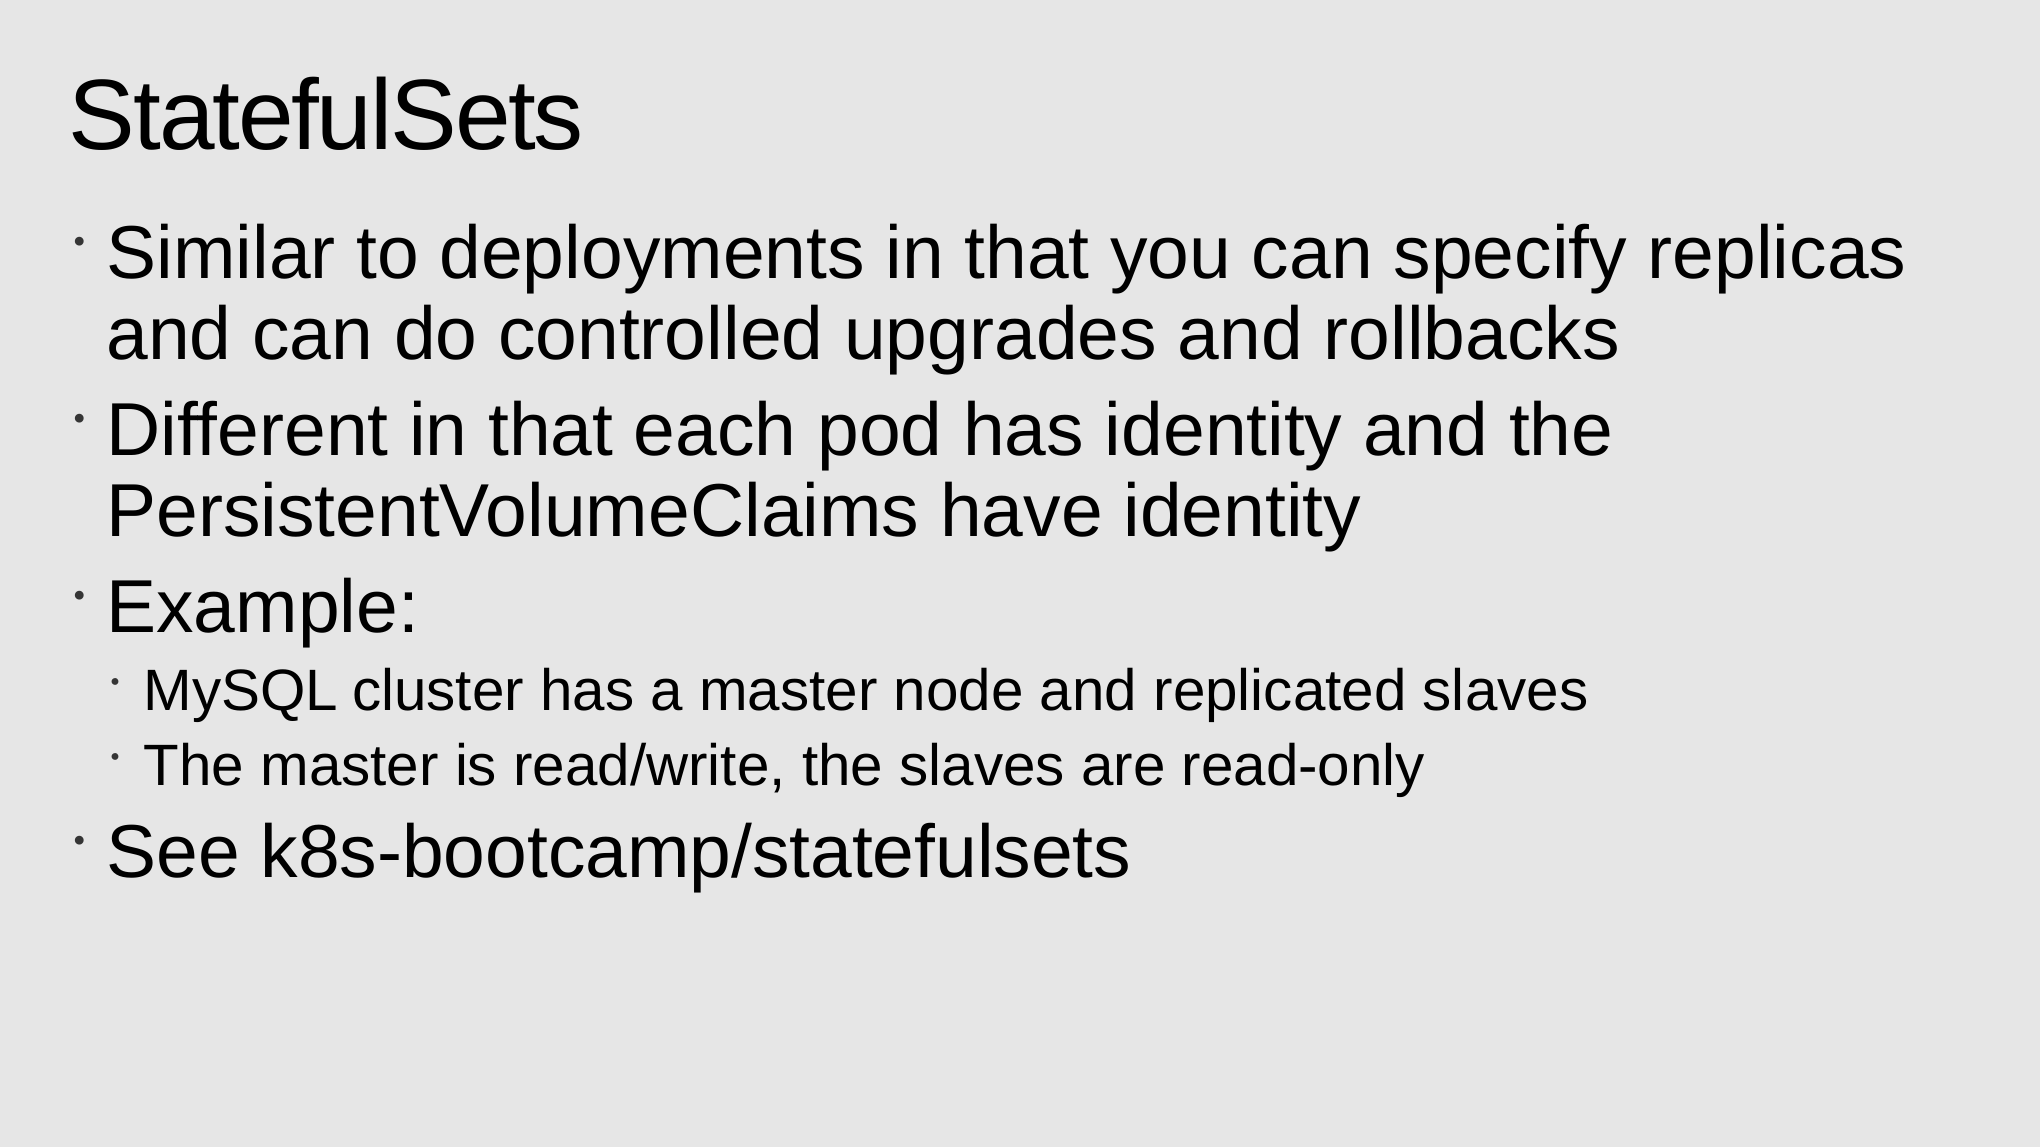

# StatefulSets
Similar to deployments in that you can specify replicas and can do controlled upgrades and rollbacks
Different in that each pod has identity and the PersistentVolumeClaims have identity
Example:
MySQL cluster has a master node and replicated slaves
The master is read/write, the slaves are read-only
See k8s-bootcamp/statefulsets